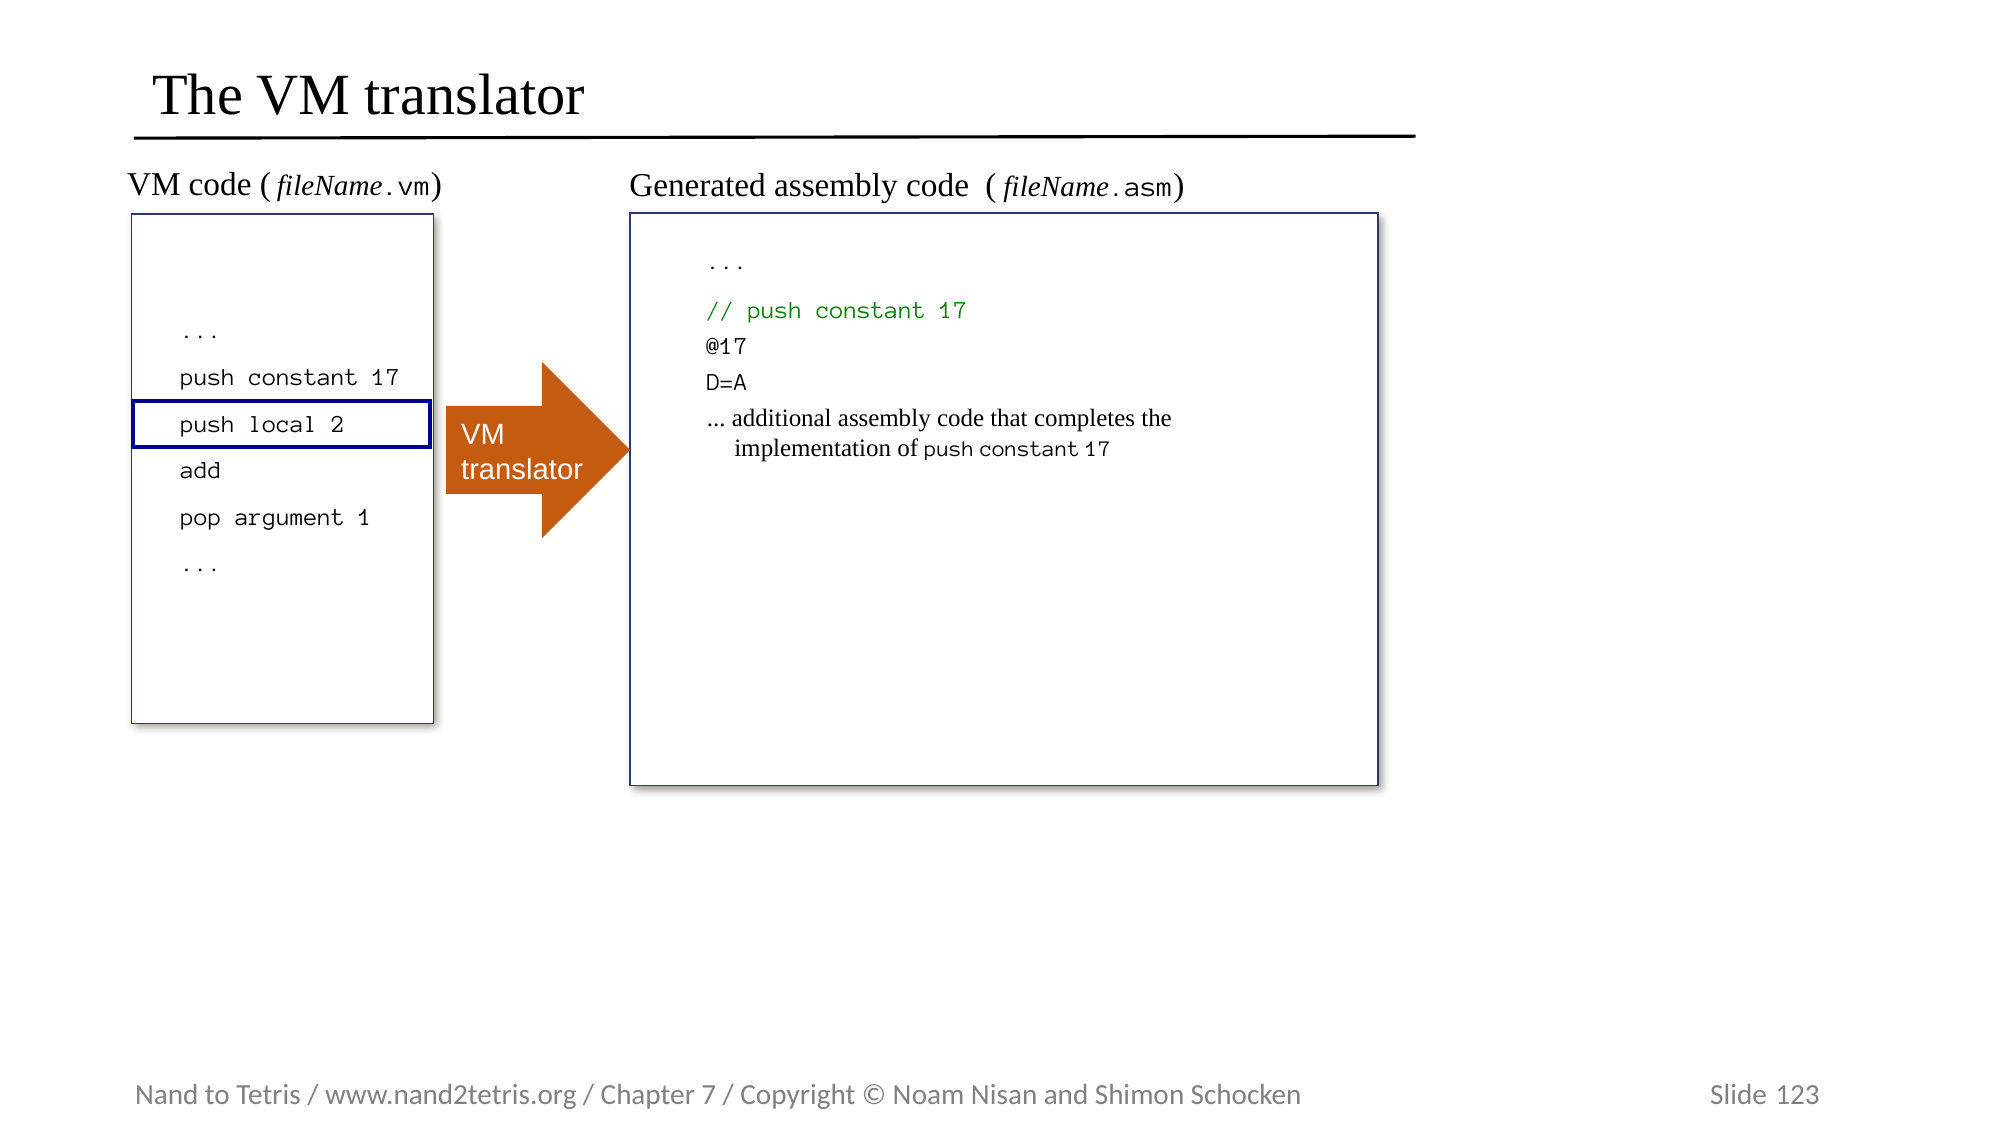

# The VM translator
VM code ( fileName.vm)
 ...
 push constant 17
 push local 2
 add
 pop argument 1
 ...

Generated assembly code  ( fileName.asm)
   ...
   // push constant 17
   @17
   D=A
   ... additional assembly code that completes the
           implementation of push constant 17

VM
translator